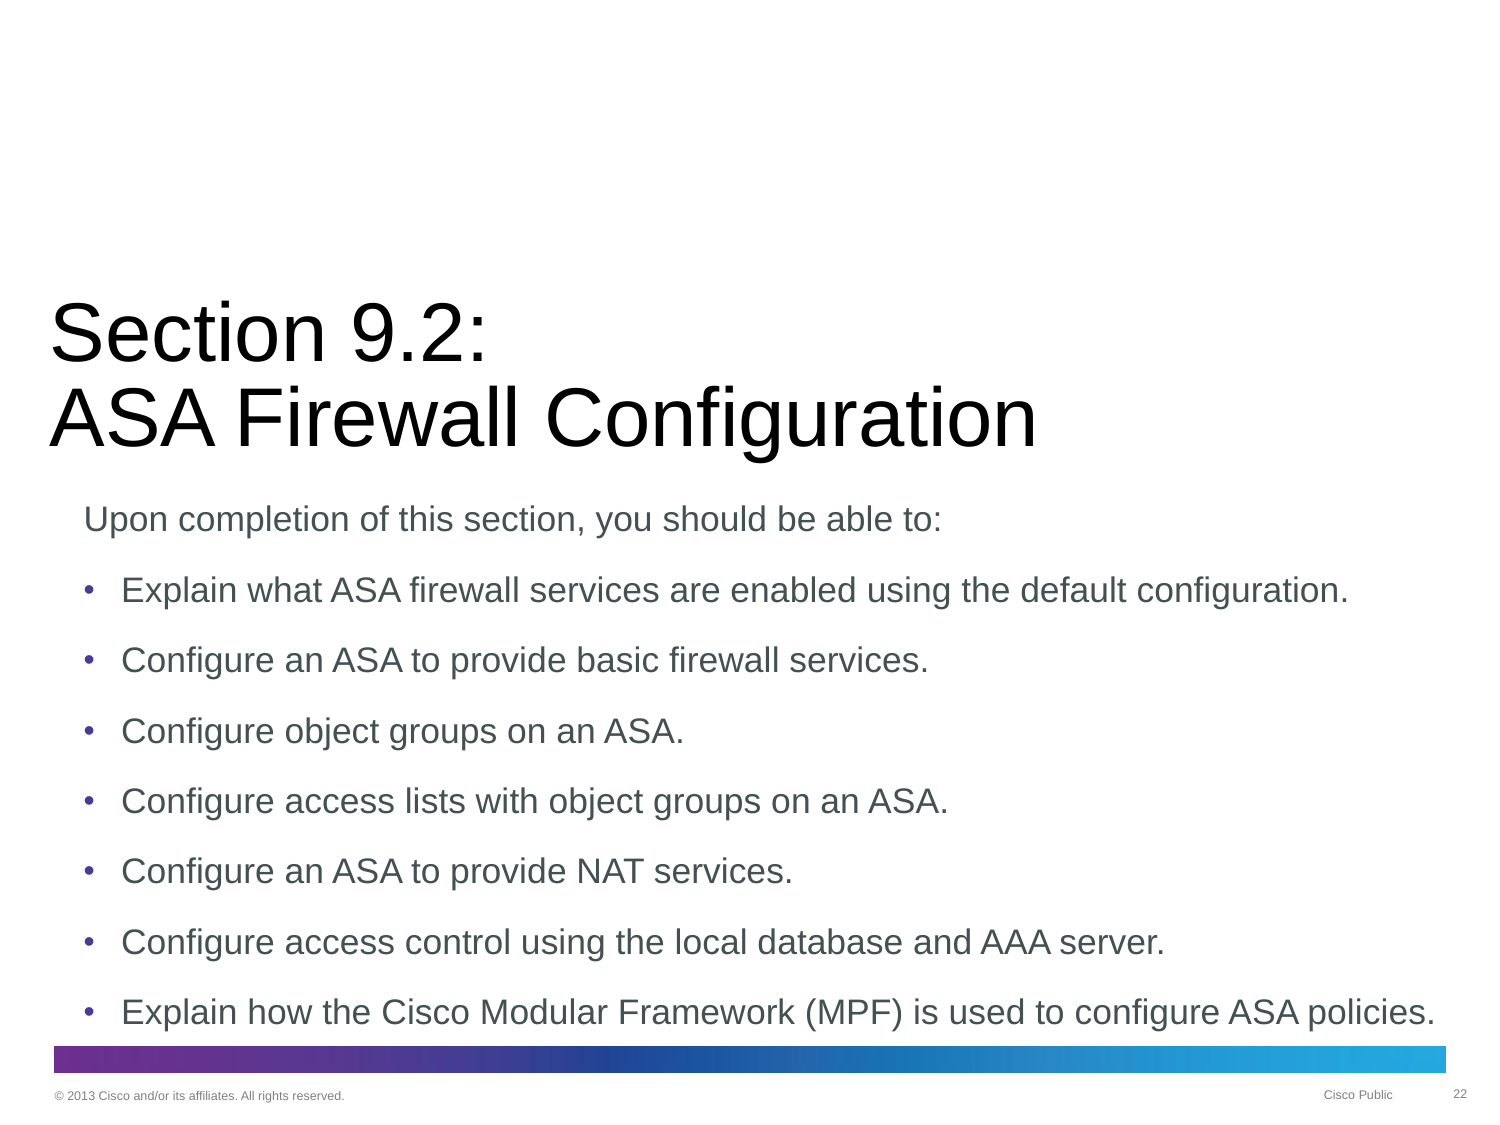

# Section 9.2: ASA Firewall Configuration
Upon completion of this section, you should be able to:
Explain what ASA firewall services are enabled using the default configuration.
Configure an ASA to provide basic firewall services.
Configure object groups on an ASA.
Configure access lists with object groups on an ASA.
Configure an ASA to provide NAT services.
Configure access control using the local database and AAA server.
Explain how the Cisco Modular Framework (MPF) is used to configure ASA policies.